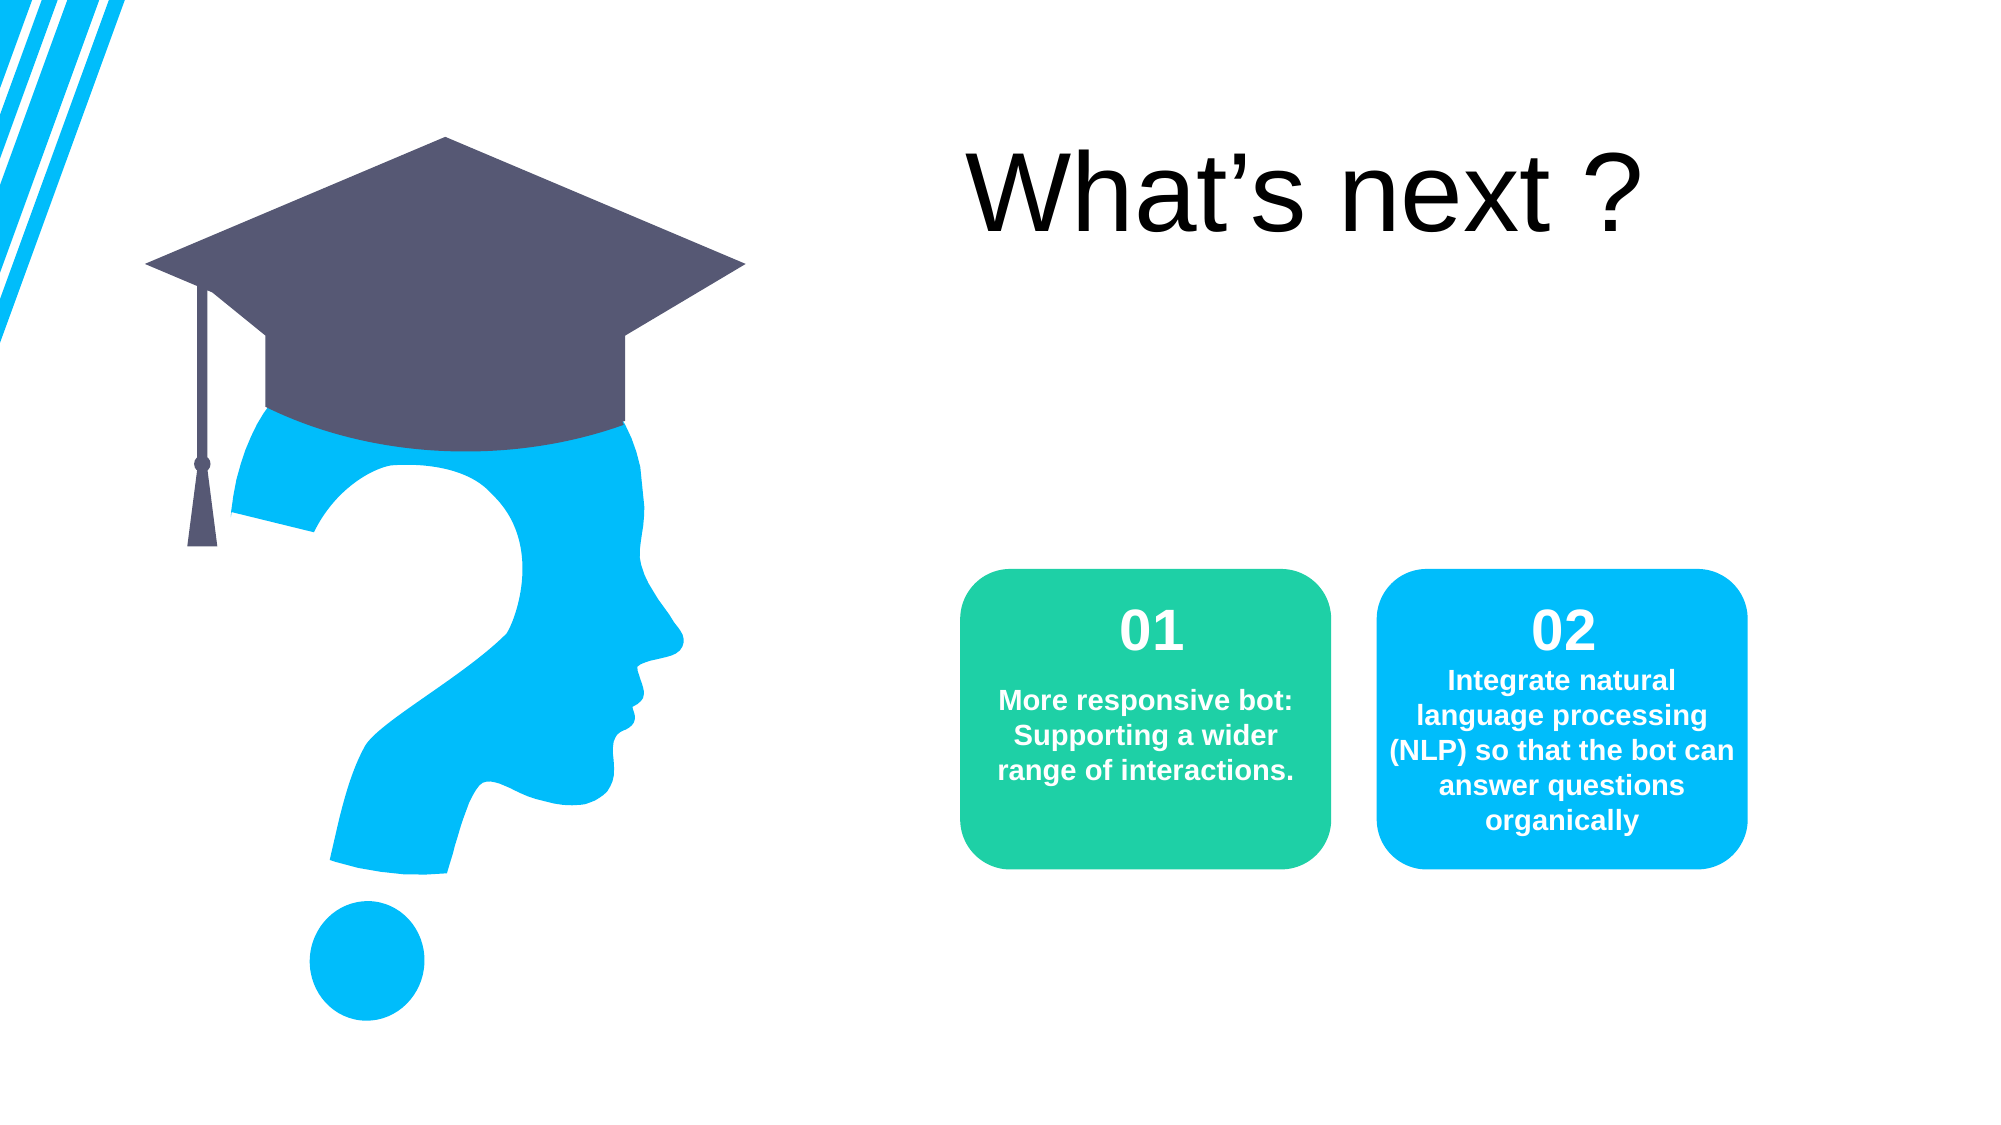

What’s next ?

02
01
Integrate natural language processing (NLP) so that the bot can answer questions organically

More responsive bot:
Supporting a wider range of interactions.